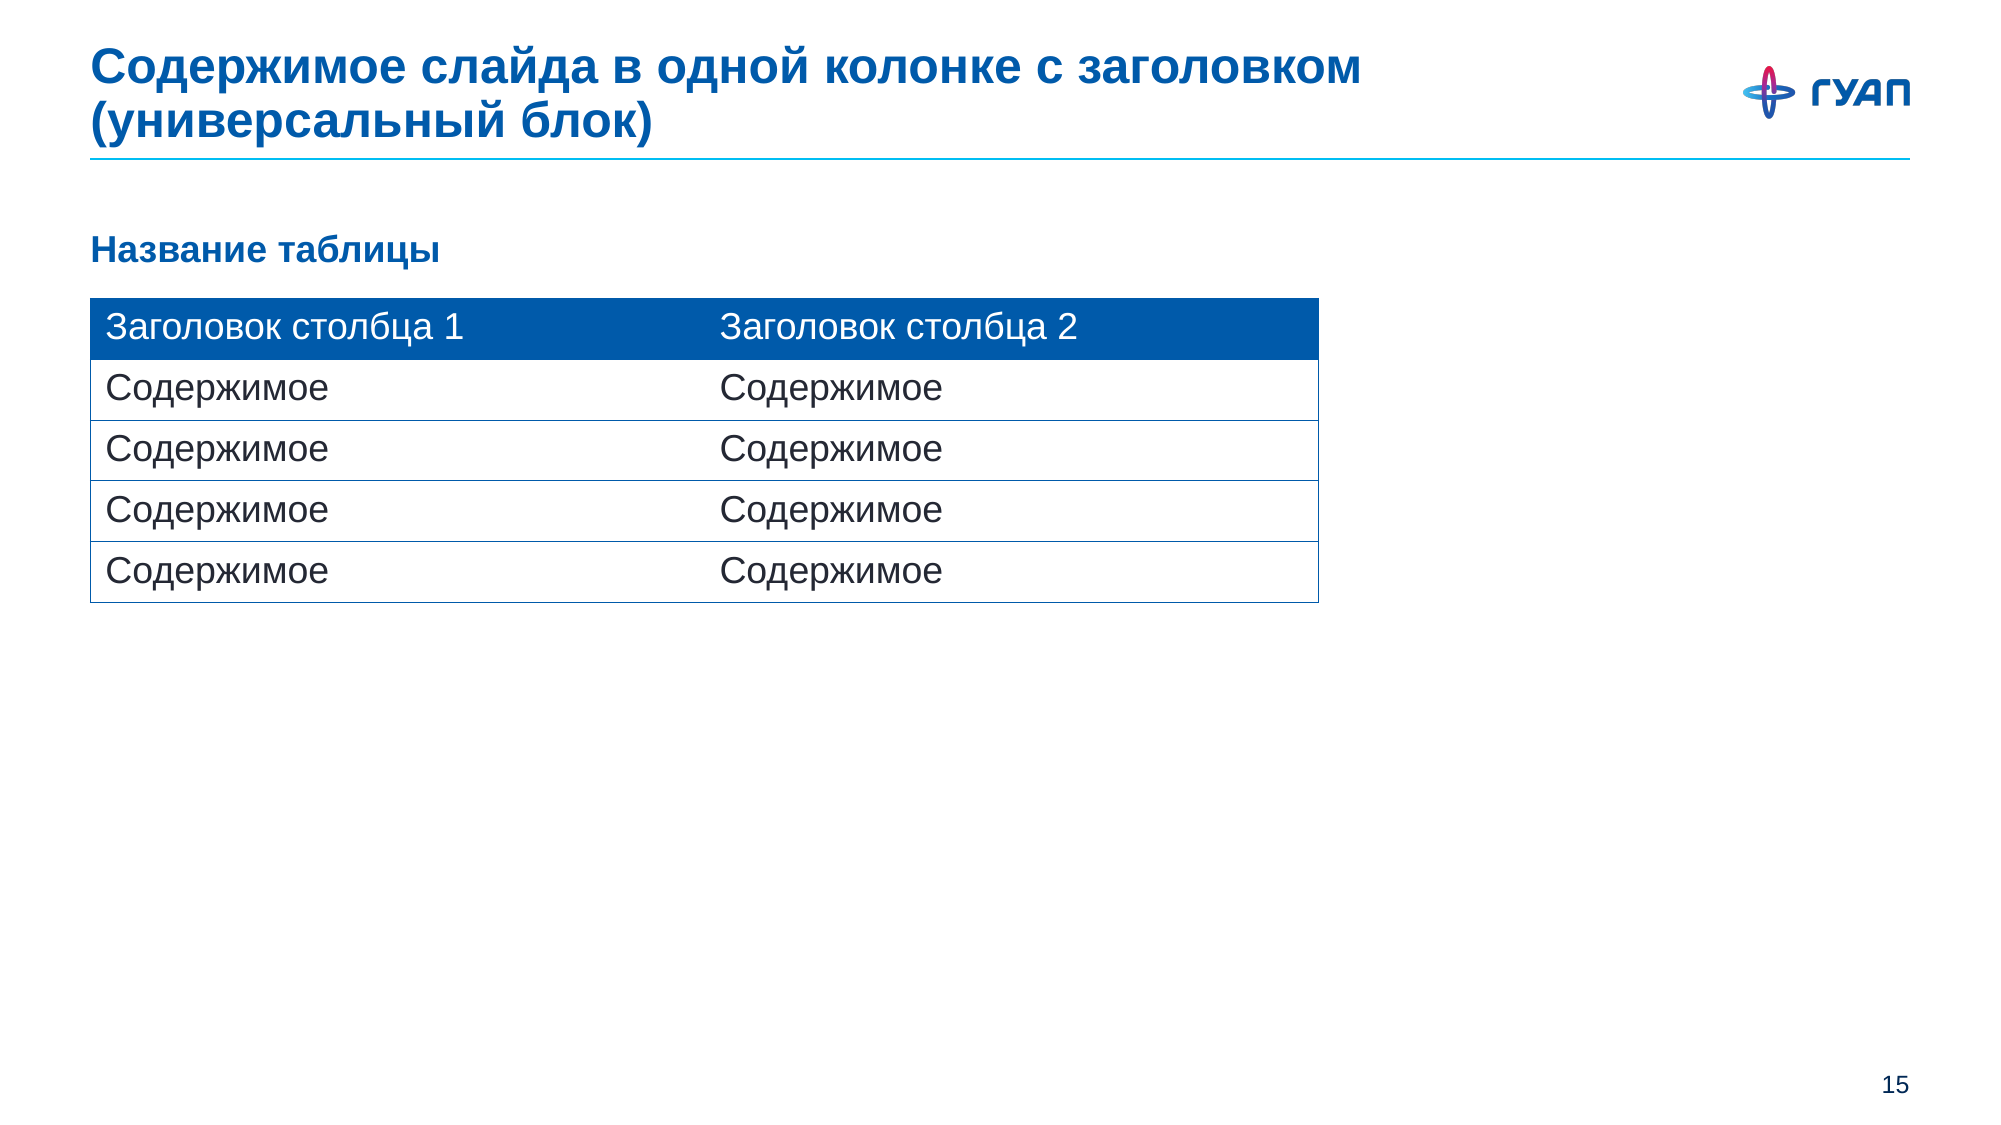

# Содержимое слайда в одной колонке с заголовком (универсальный блок)
Название таблицы

| Заголовок столбца 1 | Заголовок столбца 2 |
| --- | --- |
| Содержимое | Содержимое |
| Содержимое | Содержимое |
| Содержимое | Содержимое |
| Содержимое | Содержимое |